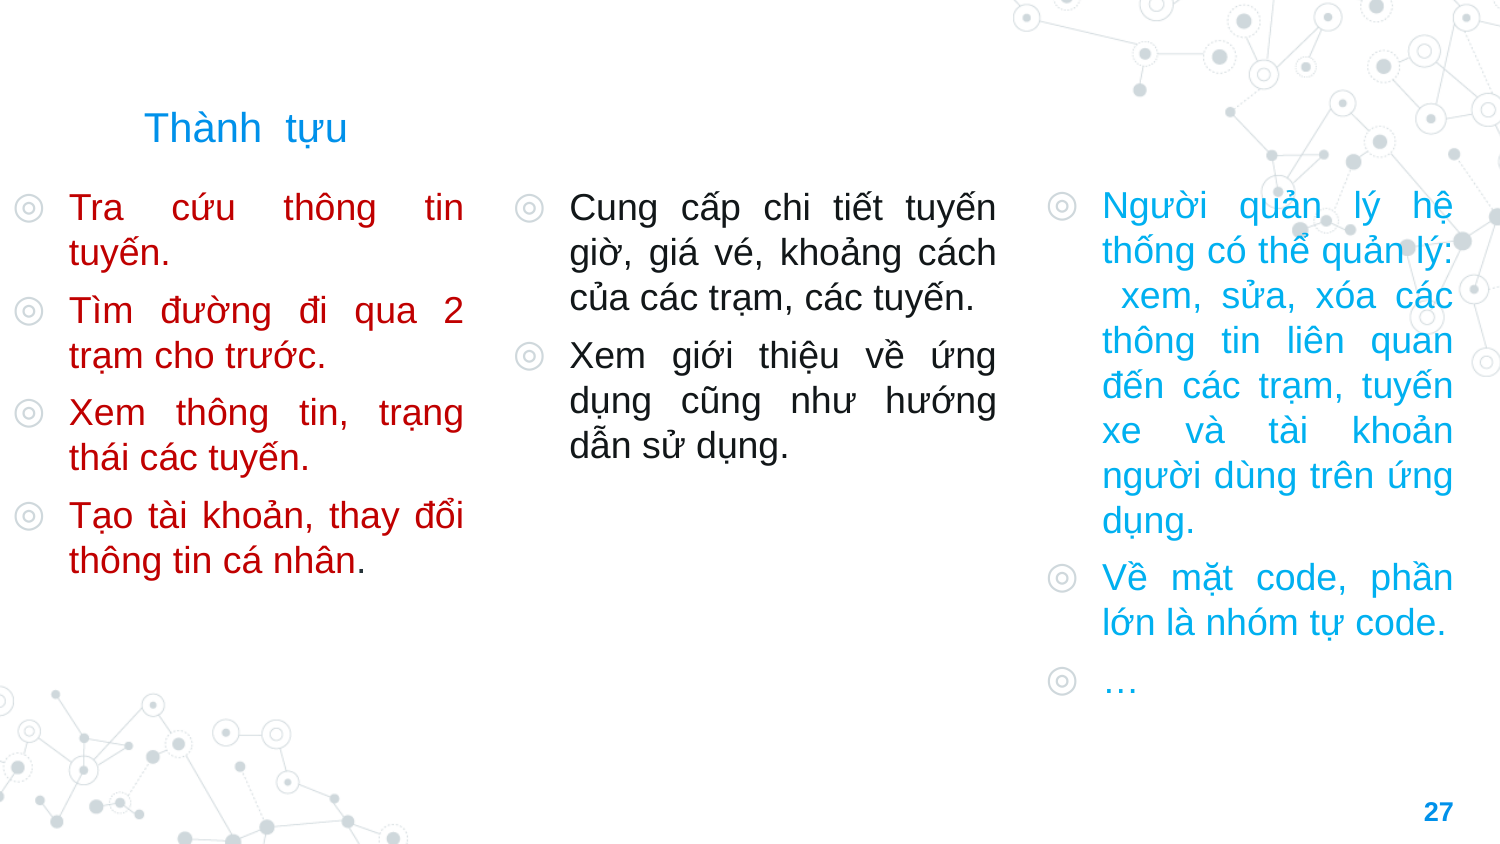

# Thành  tựu
Người quản lý hệ thống có thể quản lý:  xem, sửa, xóa các thông tin liên quan đến các trạm, tuyến xe và tài khoản người dùng trên ứng dụng.
Về mặt code, phần lớn là nhóm tự code.
…
Tra cứu thông tin tuyến.
Tìm đường đi qua 2 trạm cho trước.
Xem thông tin, trạng thái các tuyến.
Tạo tài khoản, thay đổi thông tin cá nhân.
Cung cấp chi tiết tuyến giờ, giá vé, khoảng cách của các trạm, các tuyến.
Xem giới thiệu về ứng dụng cũng như hướng dẫn sử dụng.

27